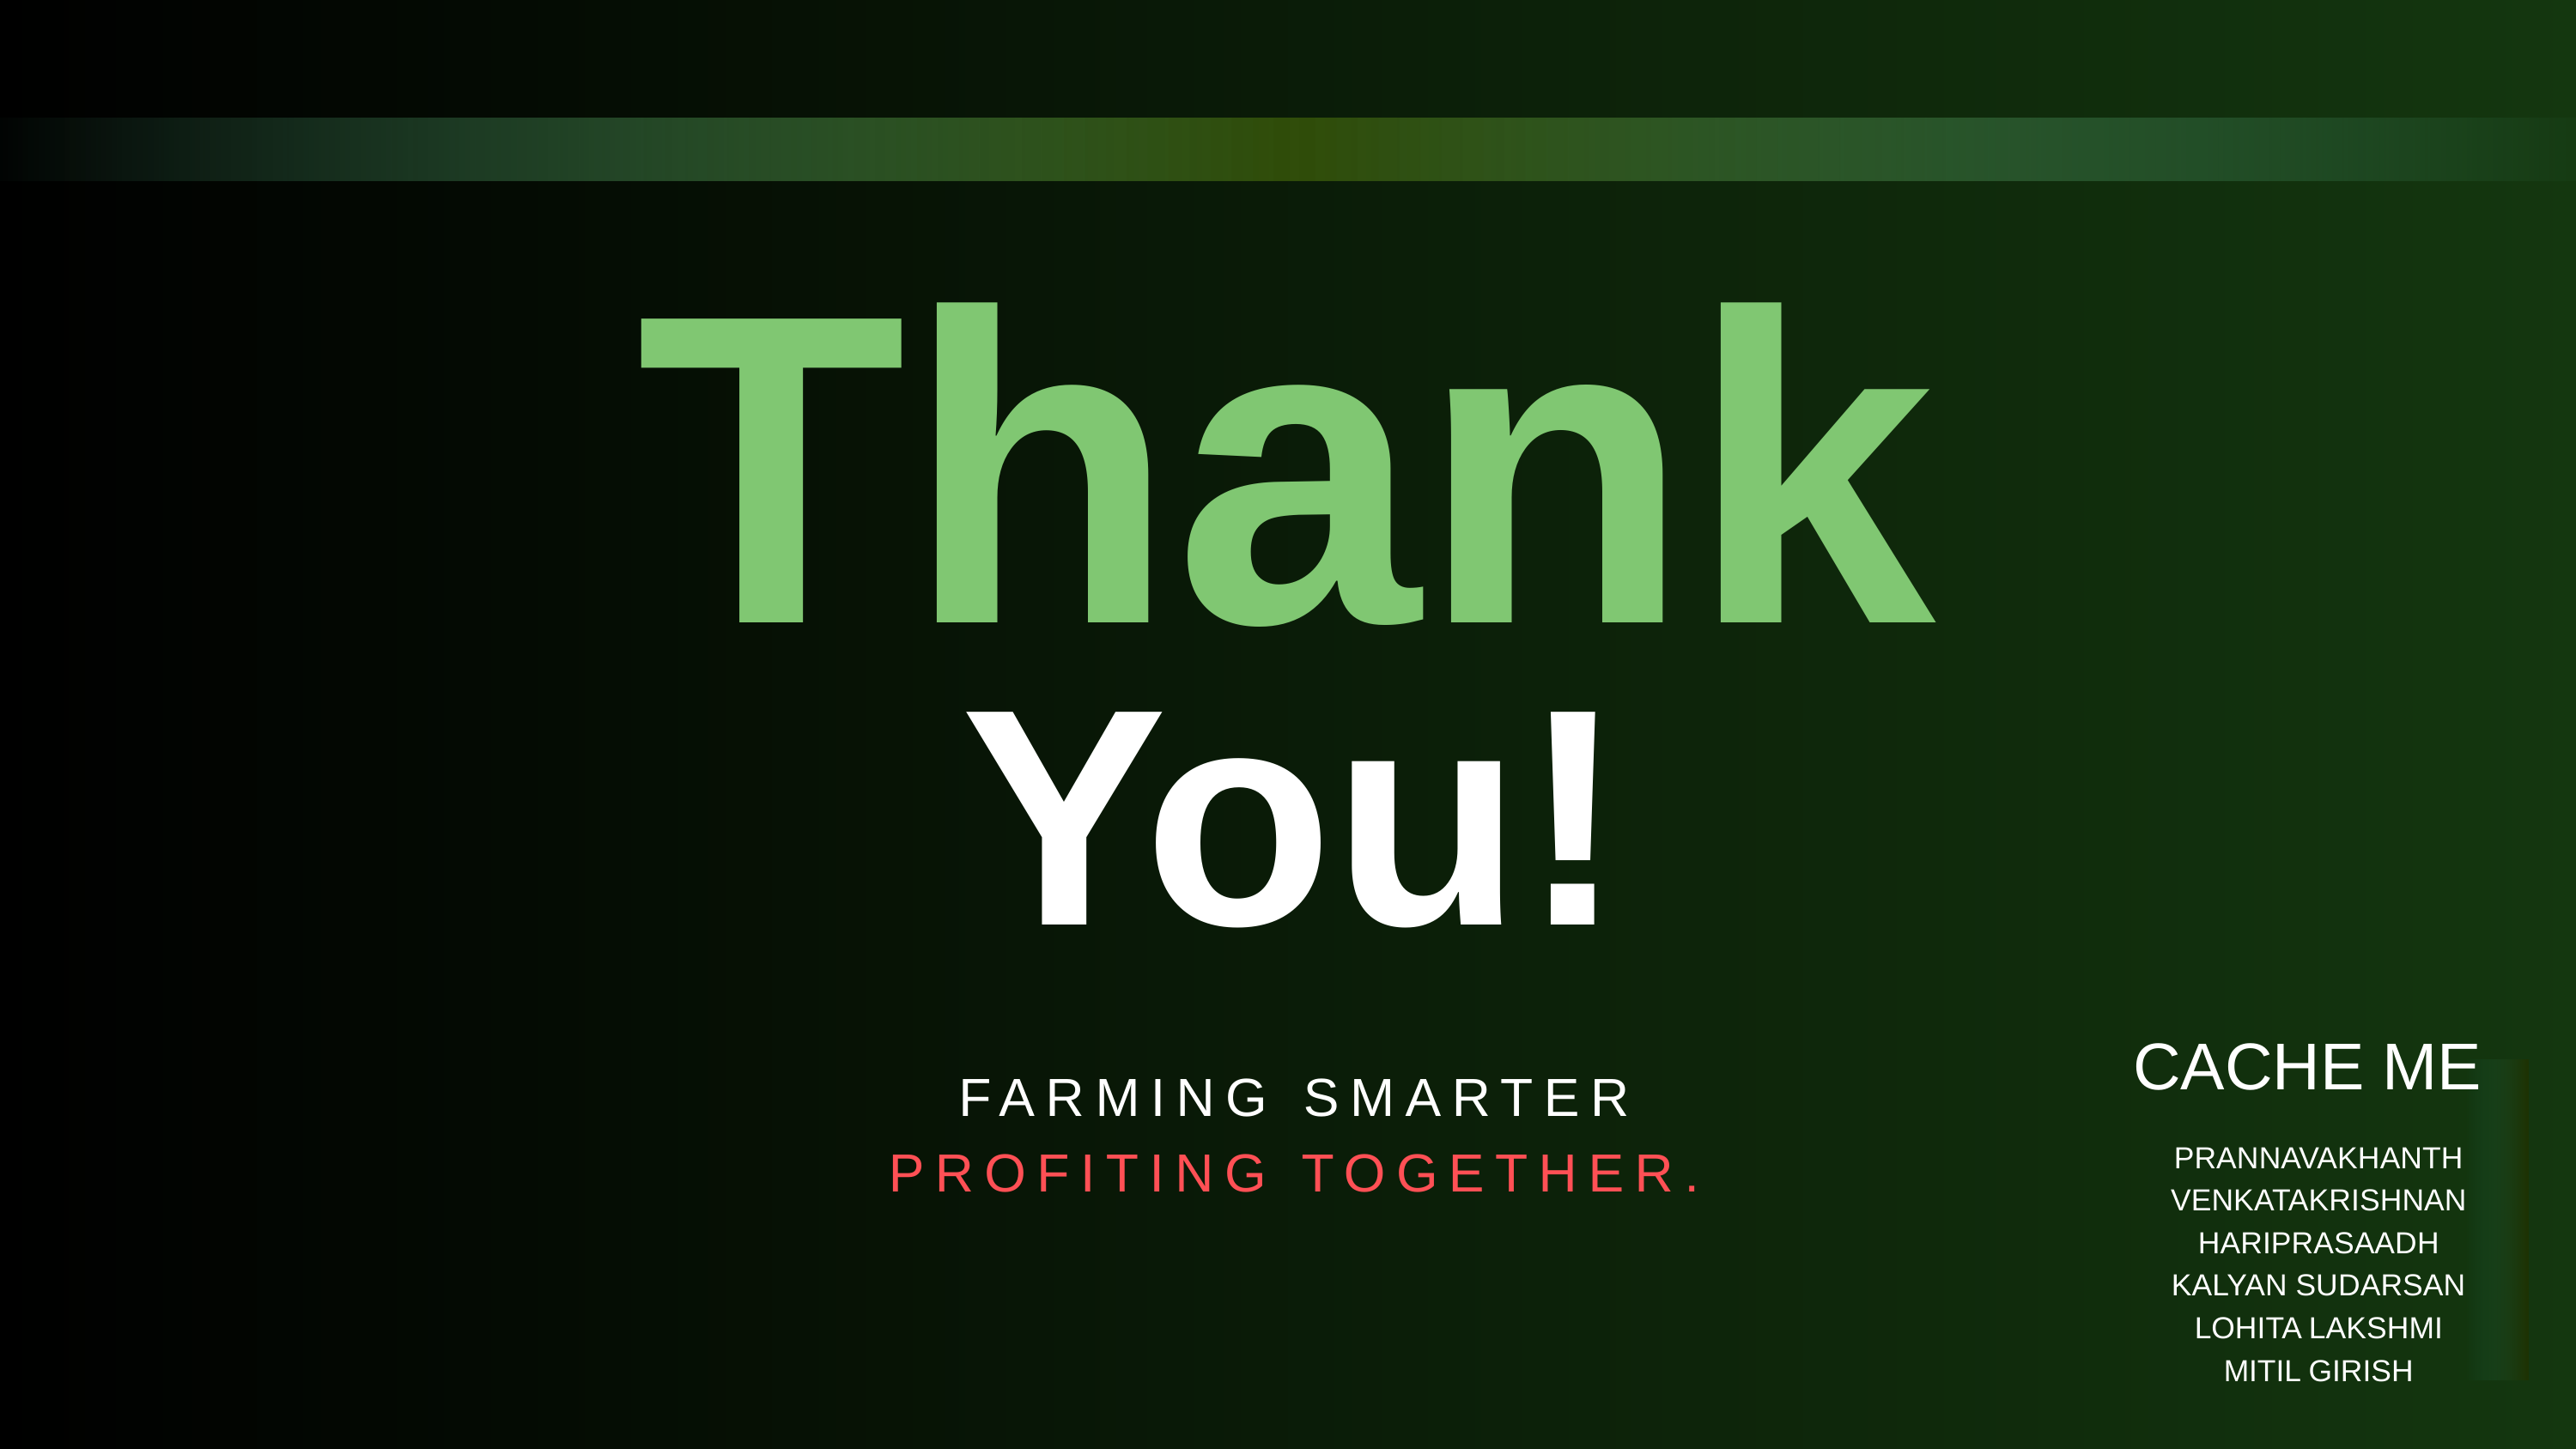

Thank
You!
CACHE ME
FARMING SMARTER
PROFITING TOGETHER.
PRANNAVAKHANTH
VENKATAKRISHNAN
HARIPRASAADH
KALYAN SUDARSAN
LOHITA LAKSHMI
MITIL GIRISH